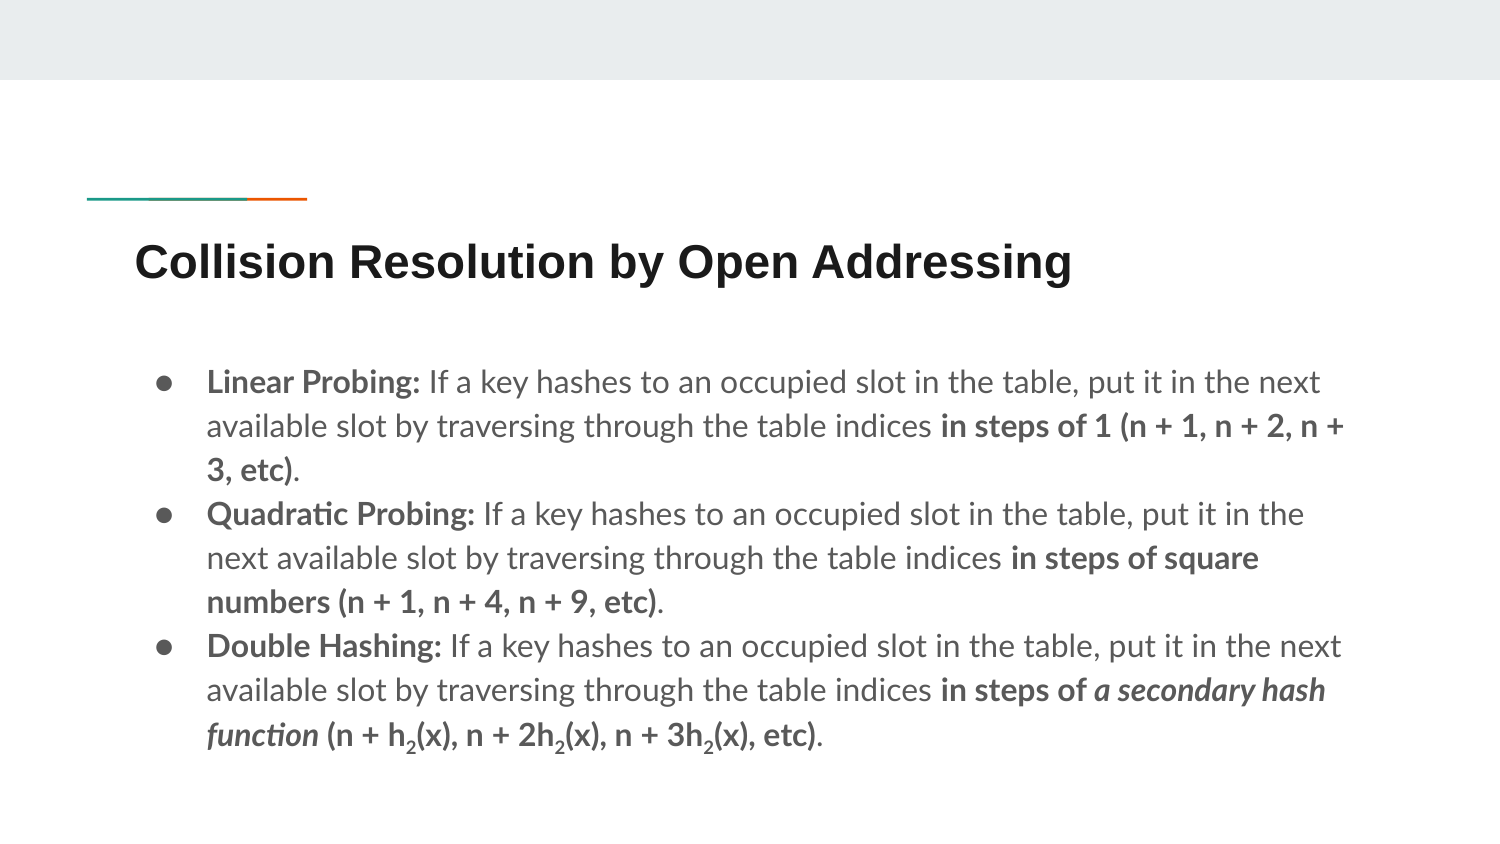

# Collision Resolution by Open Addressing
Linear Probing: If a key hashes to an occupied slot in the table, put it in the next available slot by traversing through the table indices in steps of 1 (n + 1, n + 2, n + 3, etc).
Quadratic Probing: If a key hashes to an occupied slot in the table, put it in the next available slot by traversing through the table indices in steps of square numbers (n + 1, n + 4, n + 9, etc).
Double Hashing: If a key hashes to an occupied slot in the table, put it in the next available slot by traversing through the table indices in steps of a secondary hash function (n + h2(x), n + 2h2(x), n + 3h2(x), etc).